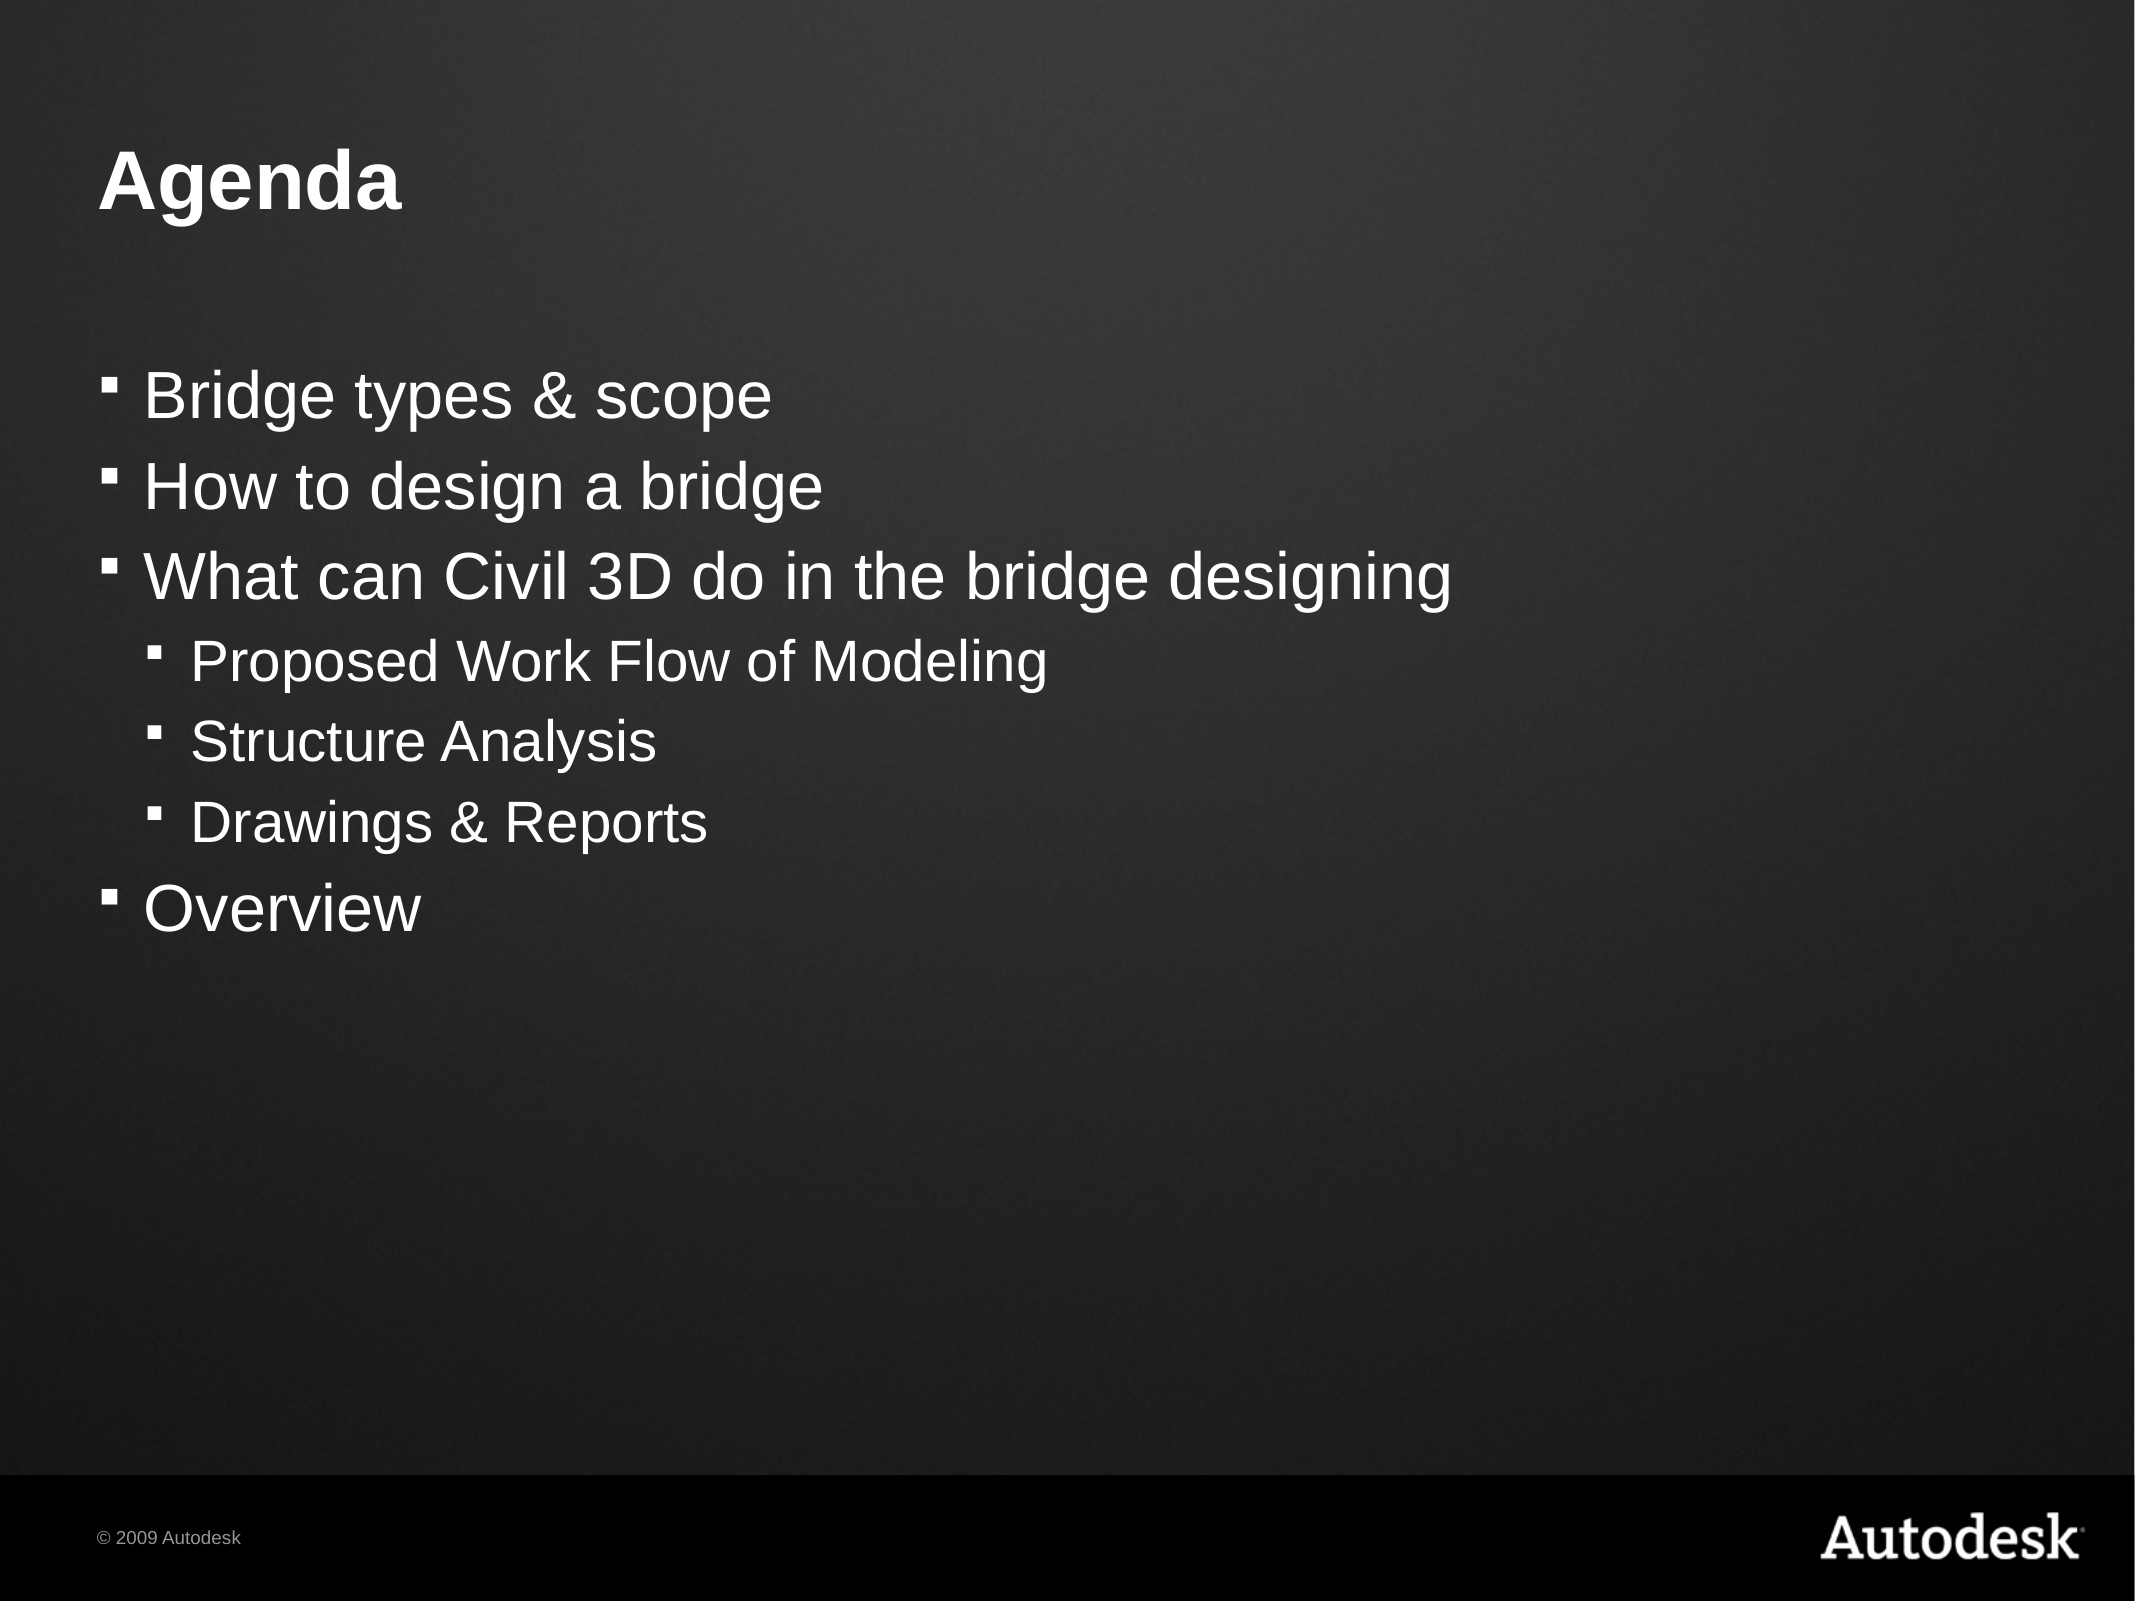

# Agenda
Bridge types & scope
How to design a bridge
What can Civil 3D do in the bridge designing
Proposed Work Flow of Modeling
Structure Analysis
Drawings & Reports
Overview